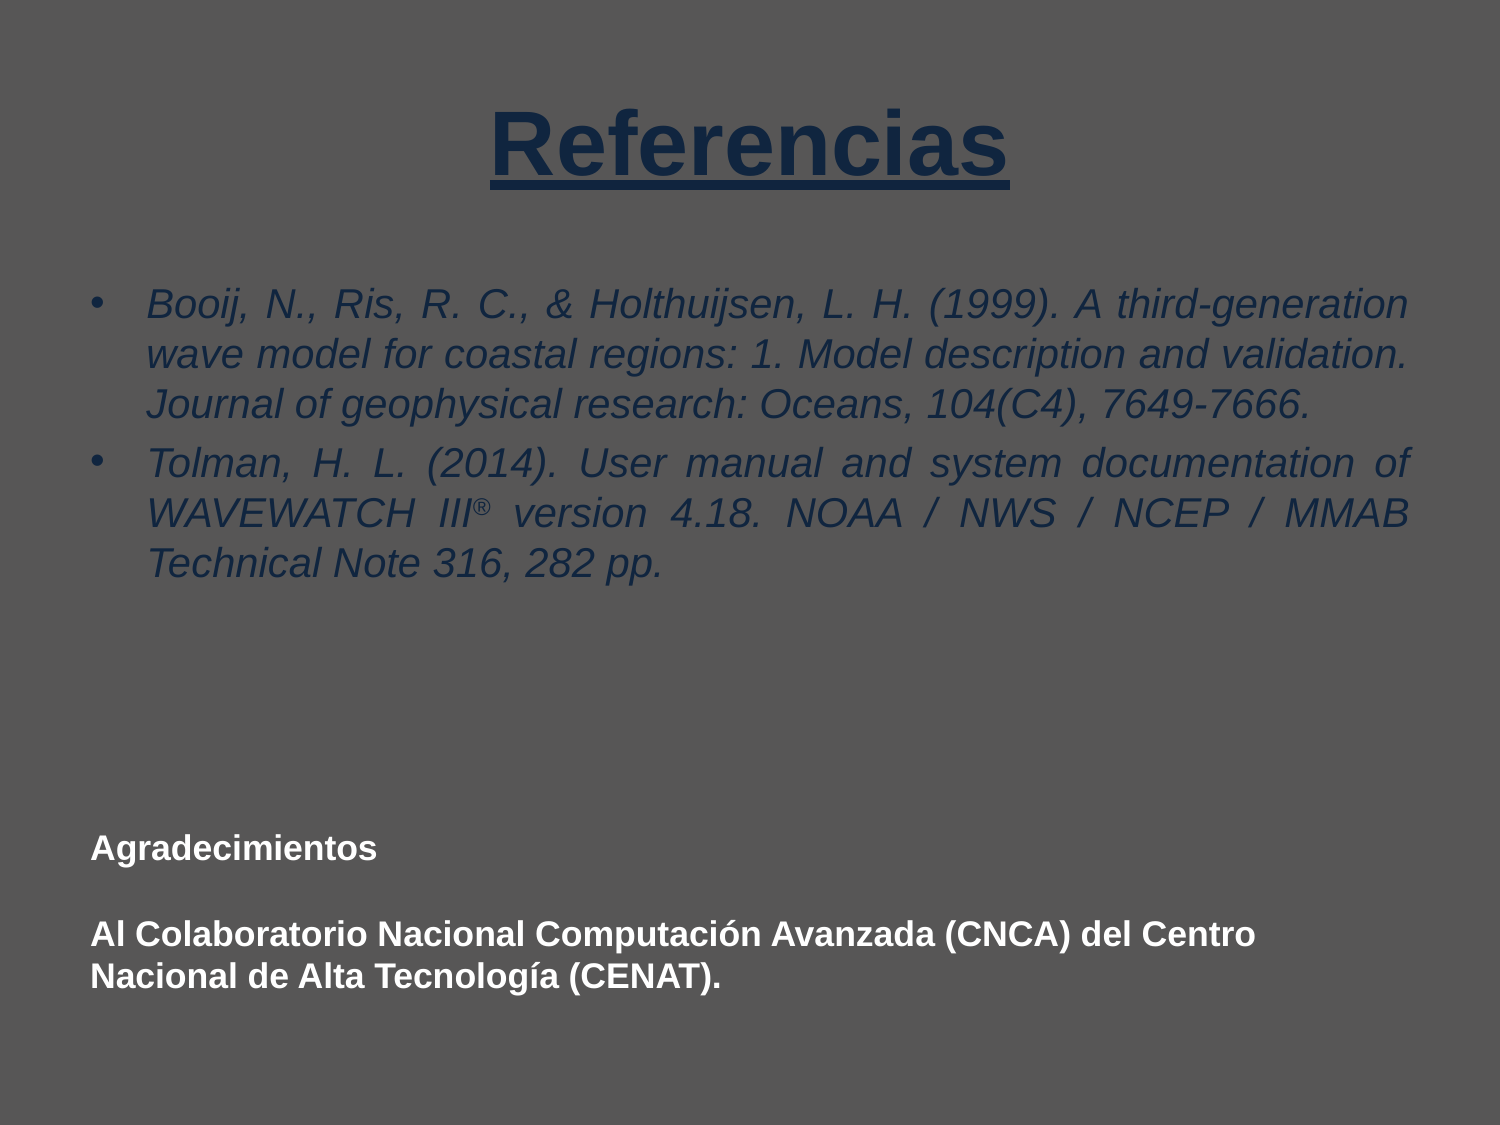

# Referencias
Booij, N., Ris, R. C., & Holthuijsen, L. H. (1999). A third‐generation wave model for coastal regions: 1. Model description and validation. Journal of geophysical research: Oceans, 104(C4), 7649-7666.
Tolman, H. L. (2014). User manual and system documentation of WAVEWATCH III® version 4.18. NOAA / NWS / NCEP / MMAB Technical Note 316, 282 pp.
Agradecimientos

Al Colaboratorio Nacional Computación Avanzada (CNCA) del Centro Nacional de Alta Tecnología (CENAT).